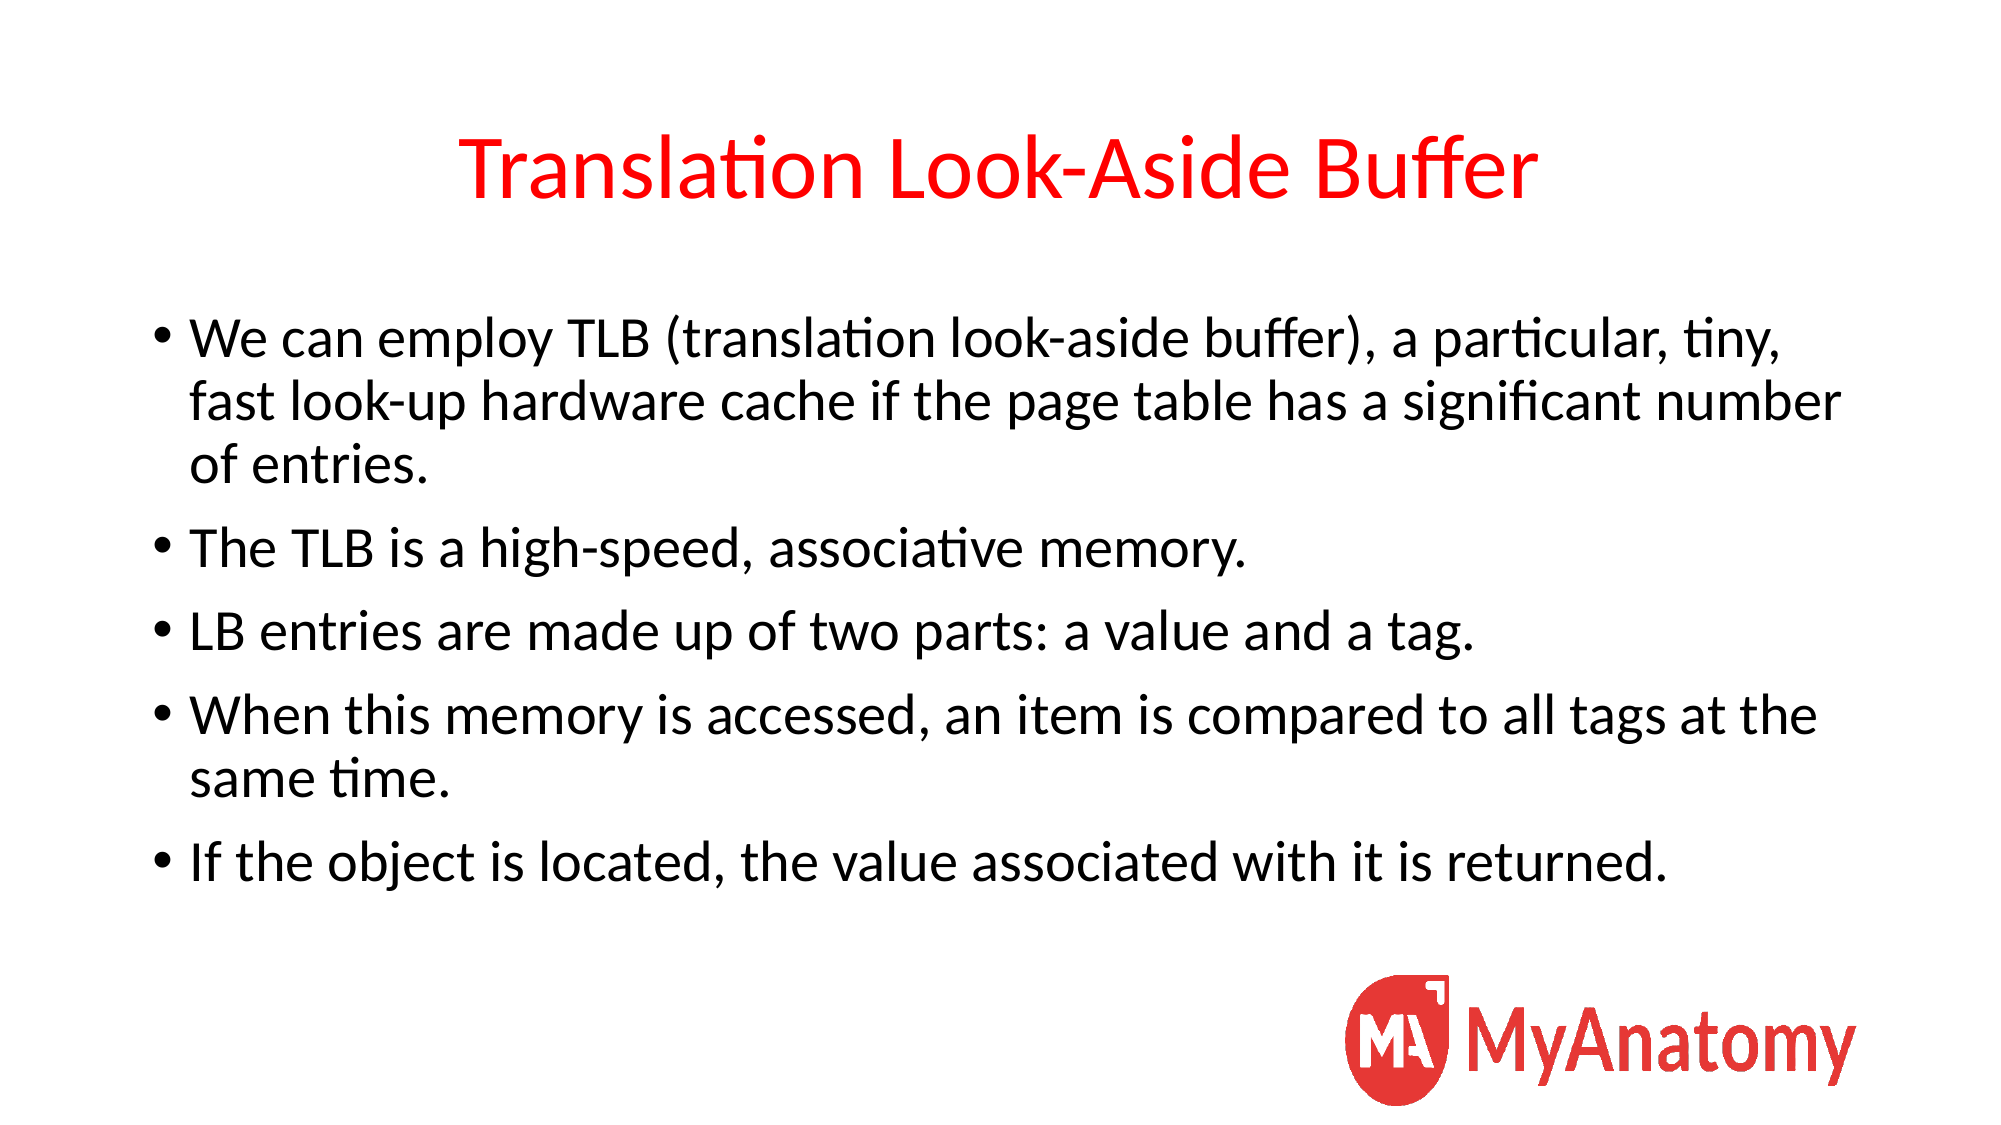

# Translation Look-Aside Buffer
We can employ TLB (translation look-aside buffer), a particular, tiny, fast look-up hardware cache if the page table has a significant number of entries.
The TLB is a high-speed, associative memory.
LB entries are made up of two parts: a value and a tag.
When this memory is accessed, an item is compared to all tags at the same time.
If the object is located, the value associated with it is returned.